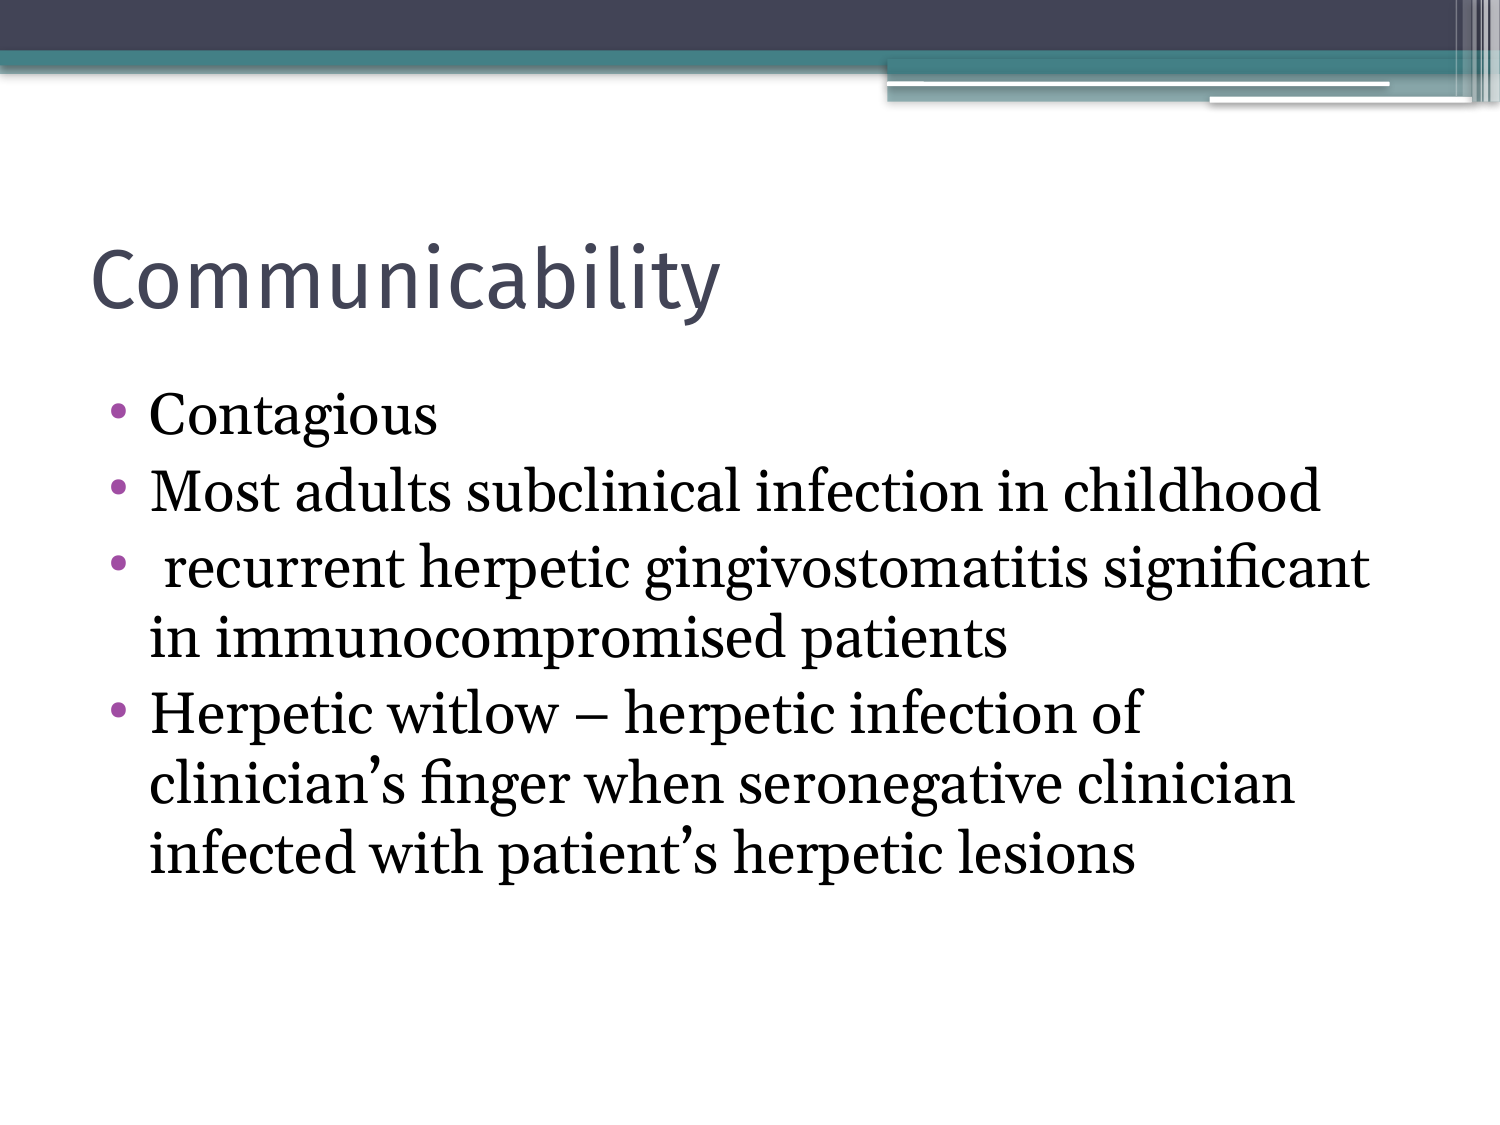

# Communicability
Contagious
Most adults subclinical infection in childhood
 recurrent herpetic gingivostomatitis significant in immunocompromised patients
Herpetic witlow – herpetic infection of clinician’s finger when seronegative clinician infected with patient’s herpetic lesions